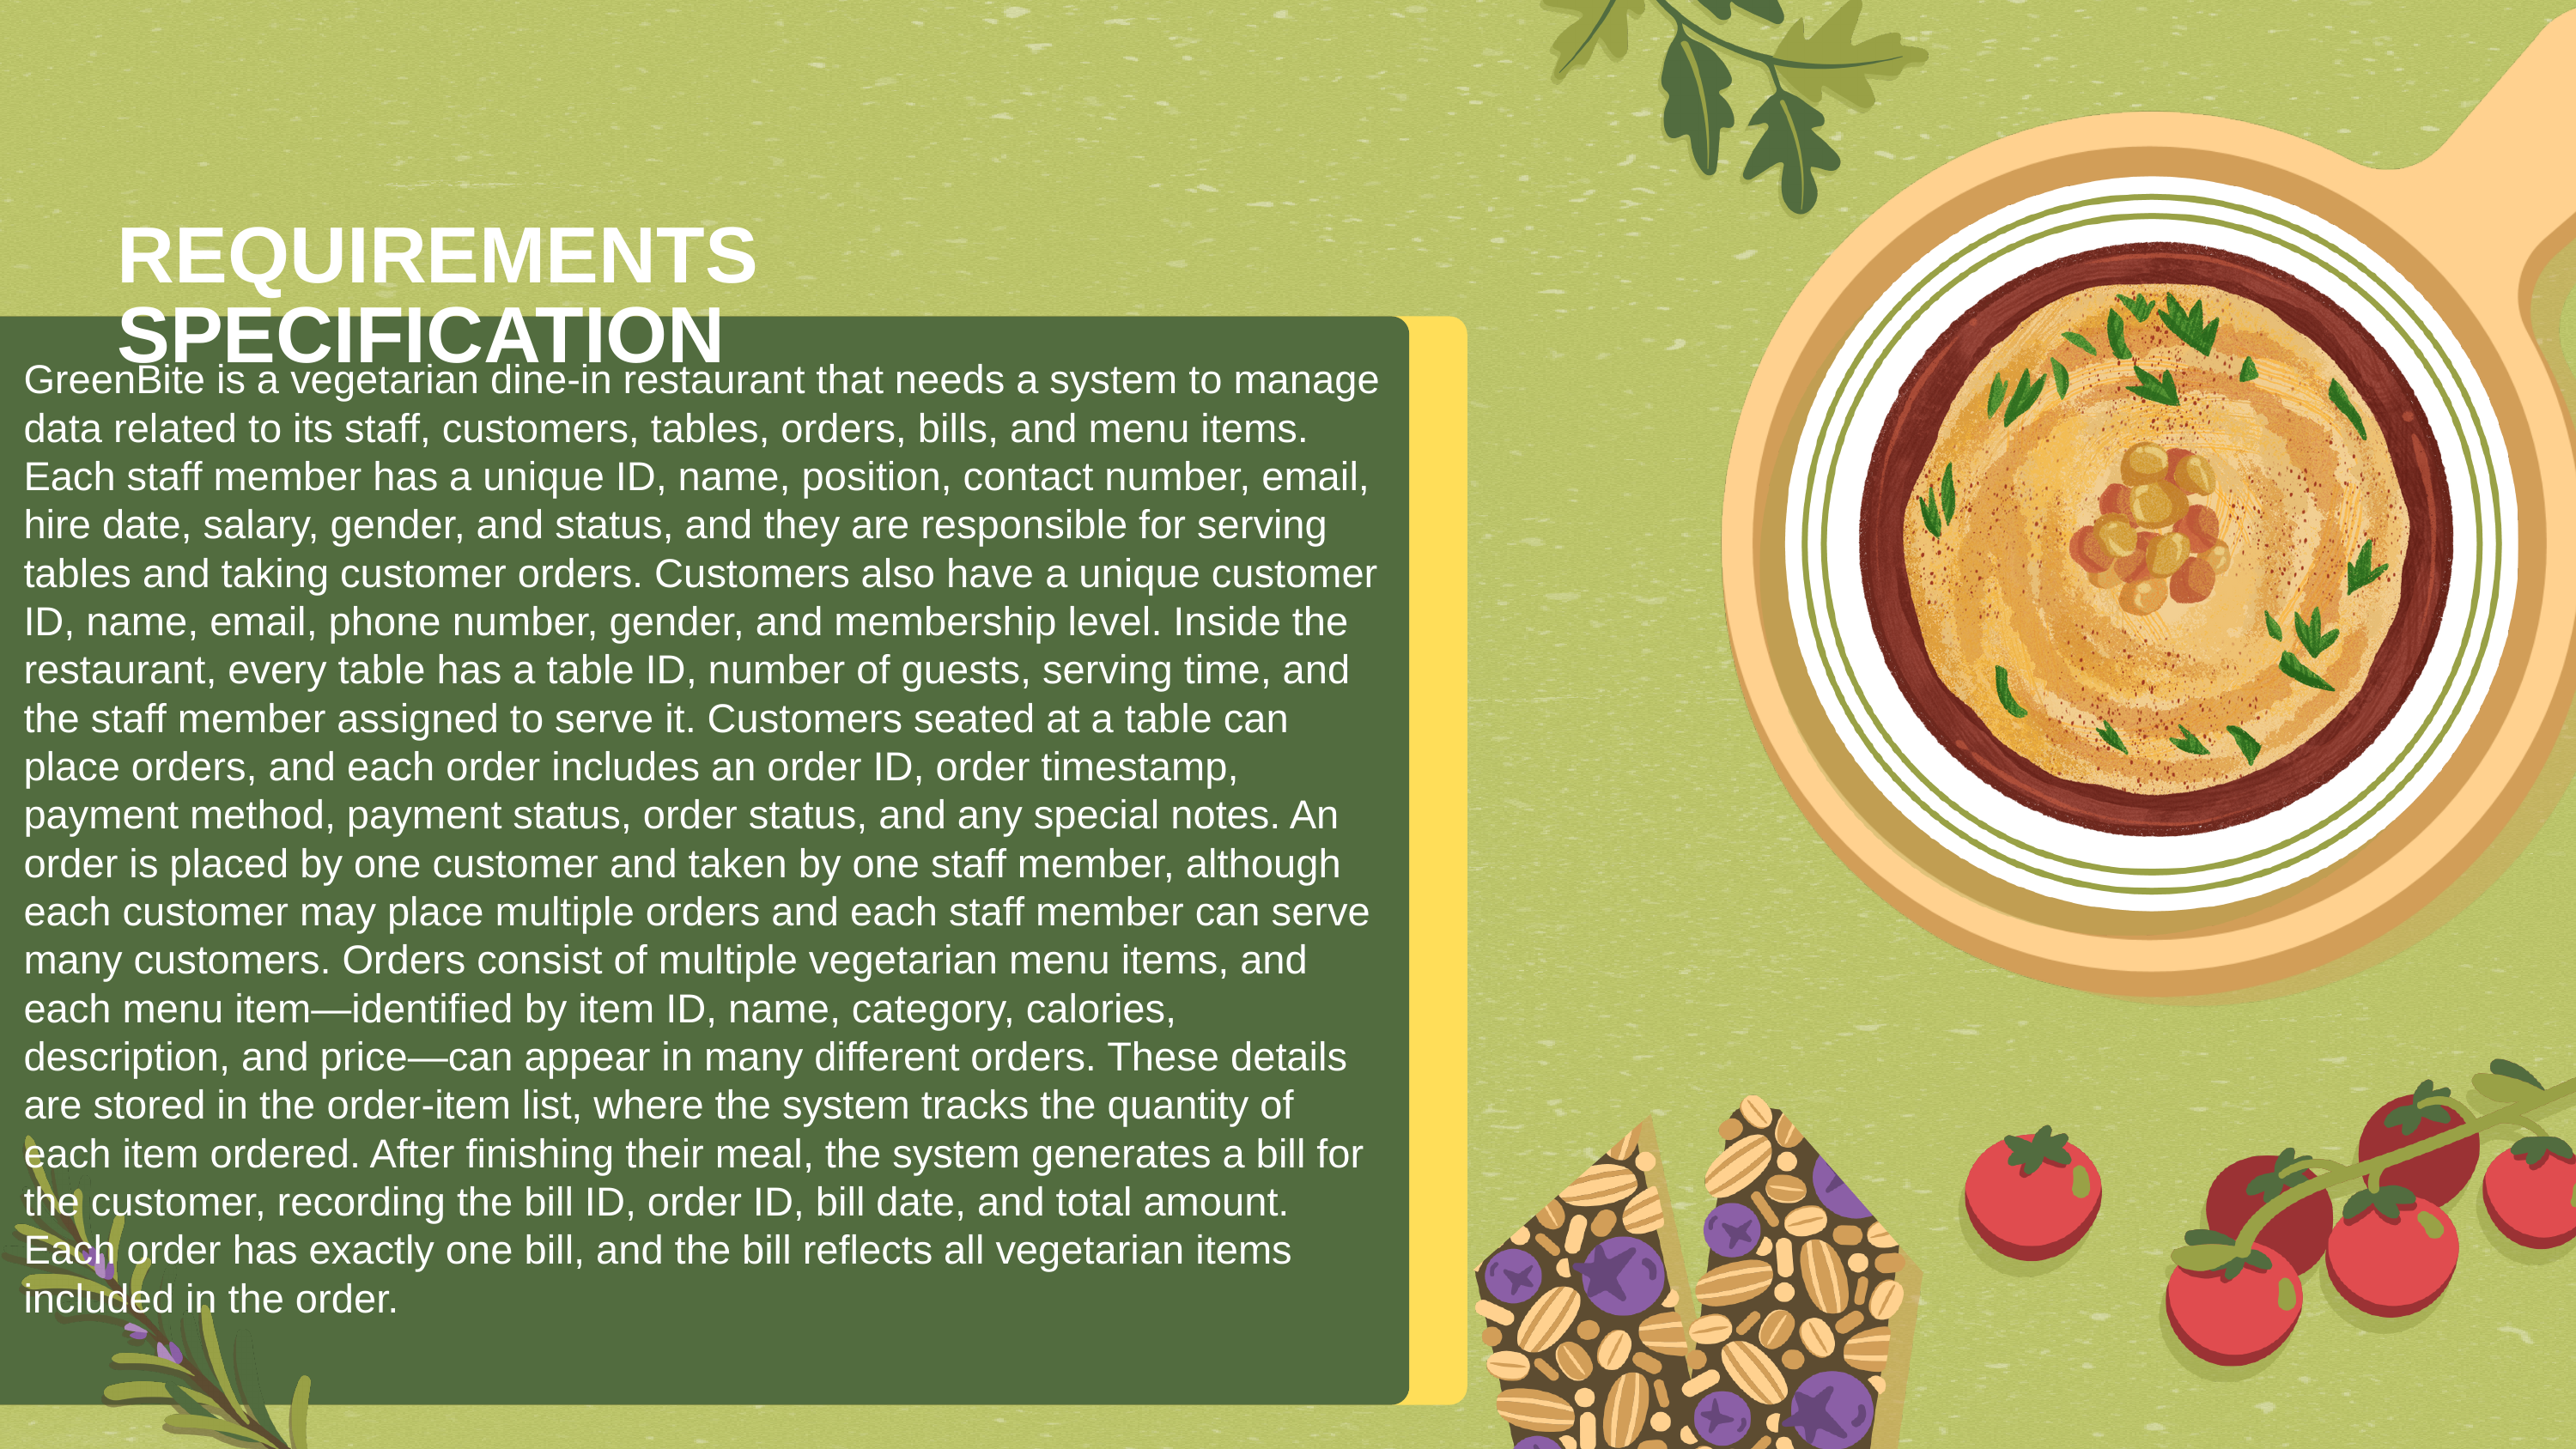

REQUIREMENTS SPECIFICATION

GreenBite is a vegetarian dine-in restaurant that needs a system to manage data related to its staff, customers, tables, orders, bills, and menu items. Each staff member has a unique ID, name, position, contact number, email, hire date, salary, gender, and status, and they are responsible for serving tables and taking customer orders. Customers also have a unique customer ID, name, email, phone number, gender, and membership level. Inside the restaurant, every table has a table ID, number of guests, serving time, and the staff member assigned to serve it. Customers seated at a table can place orders, and each order includes an order ID, order timestamp, payment method, payment status, order status, and any special notes. An order is placed by one customer and taken by one staff member, although each customer may place multiple orders and each staff member can serve many customers. Orders consist of multiple vegetarian menu items, and each menu item—identified by item ID, name, category, calories, description, and price—can appear in many different orders. These details are stored in the order-item list, where the system tracks the quantity of each item ordered. After finishing their meal, the system generates a bill for the customer, recording the bill ID, order ID, bill date, and total amount. Each order has exactly one bill, and the bill reflects all vegetarian items included in the order.